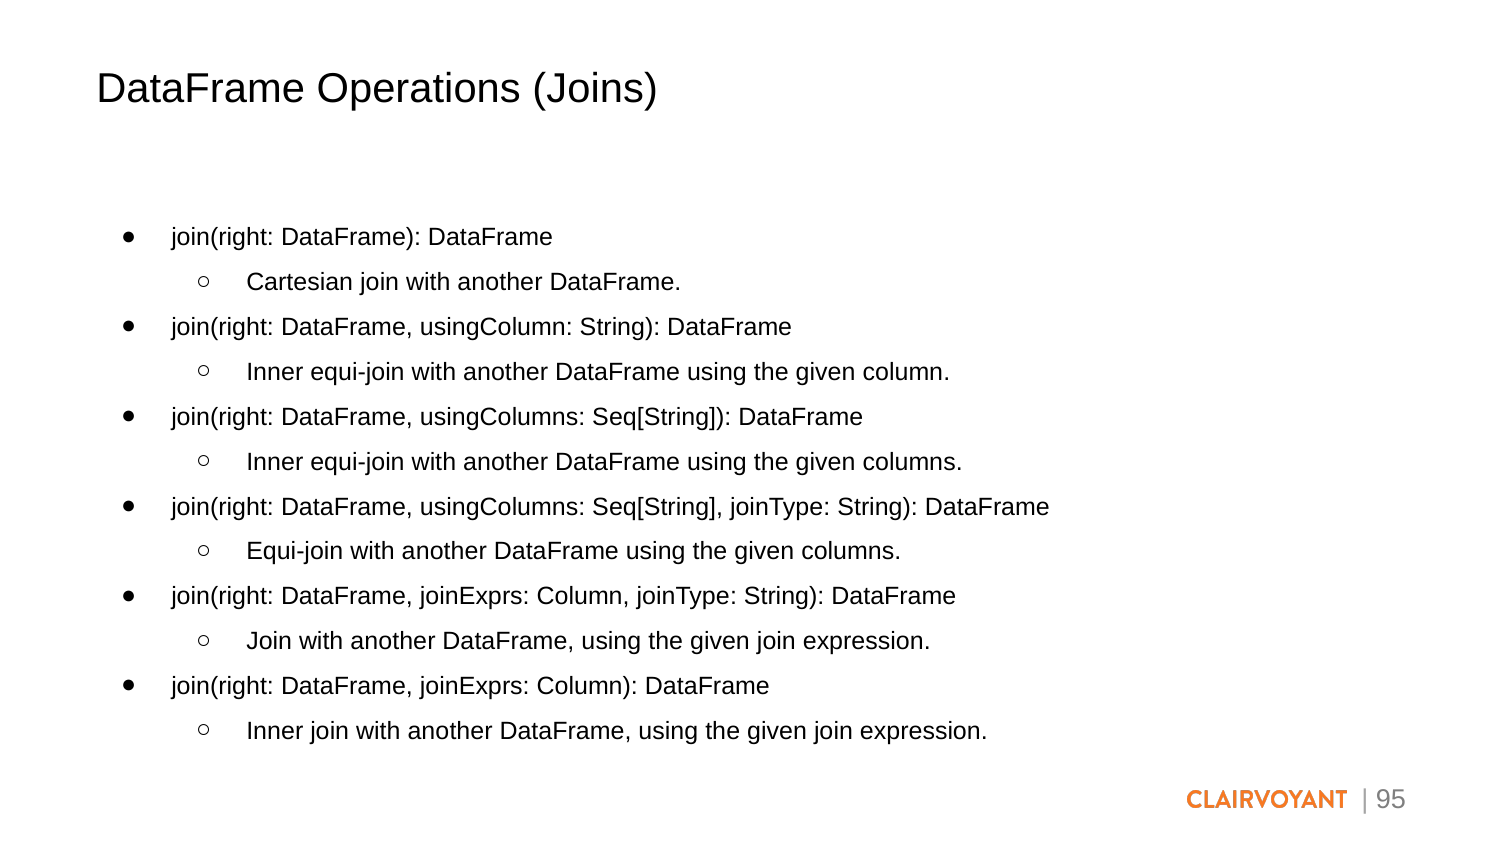

DataFrame Operations (Joins)
join(right: DataFrame): DataFrame
Cartesian join with another DataFrame.
join(right: DataFrame, usingColumn: String): DataFrame
Inner equi-join with another DataFrame using the given column.
join(right: DataFrame, usingColumns: Seq[String]): DataFrame
Inner equi-join with another DataFrame using the given columns.
join(right: DataFrame, usingColumns: Seq[String], joinType: String): DataFrame
Equi-join with another DataFrame using the given columns.
join(right: DataFrame, joinExprs: Column, joinType: String): DataFrame
Join with another DataFrame, using the given join expression.
join(right: DataFrame, joinExprs: Column): DataFrame
Inner join with another DataFrame, using the given join expression.